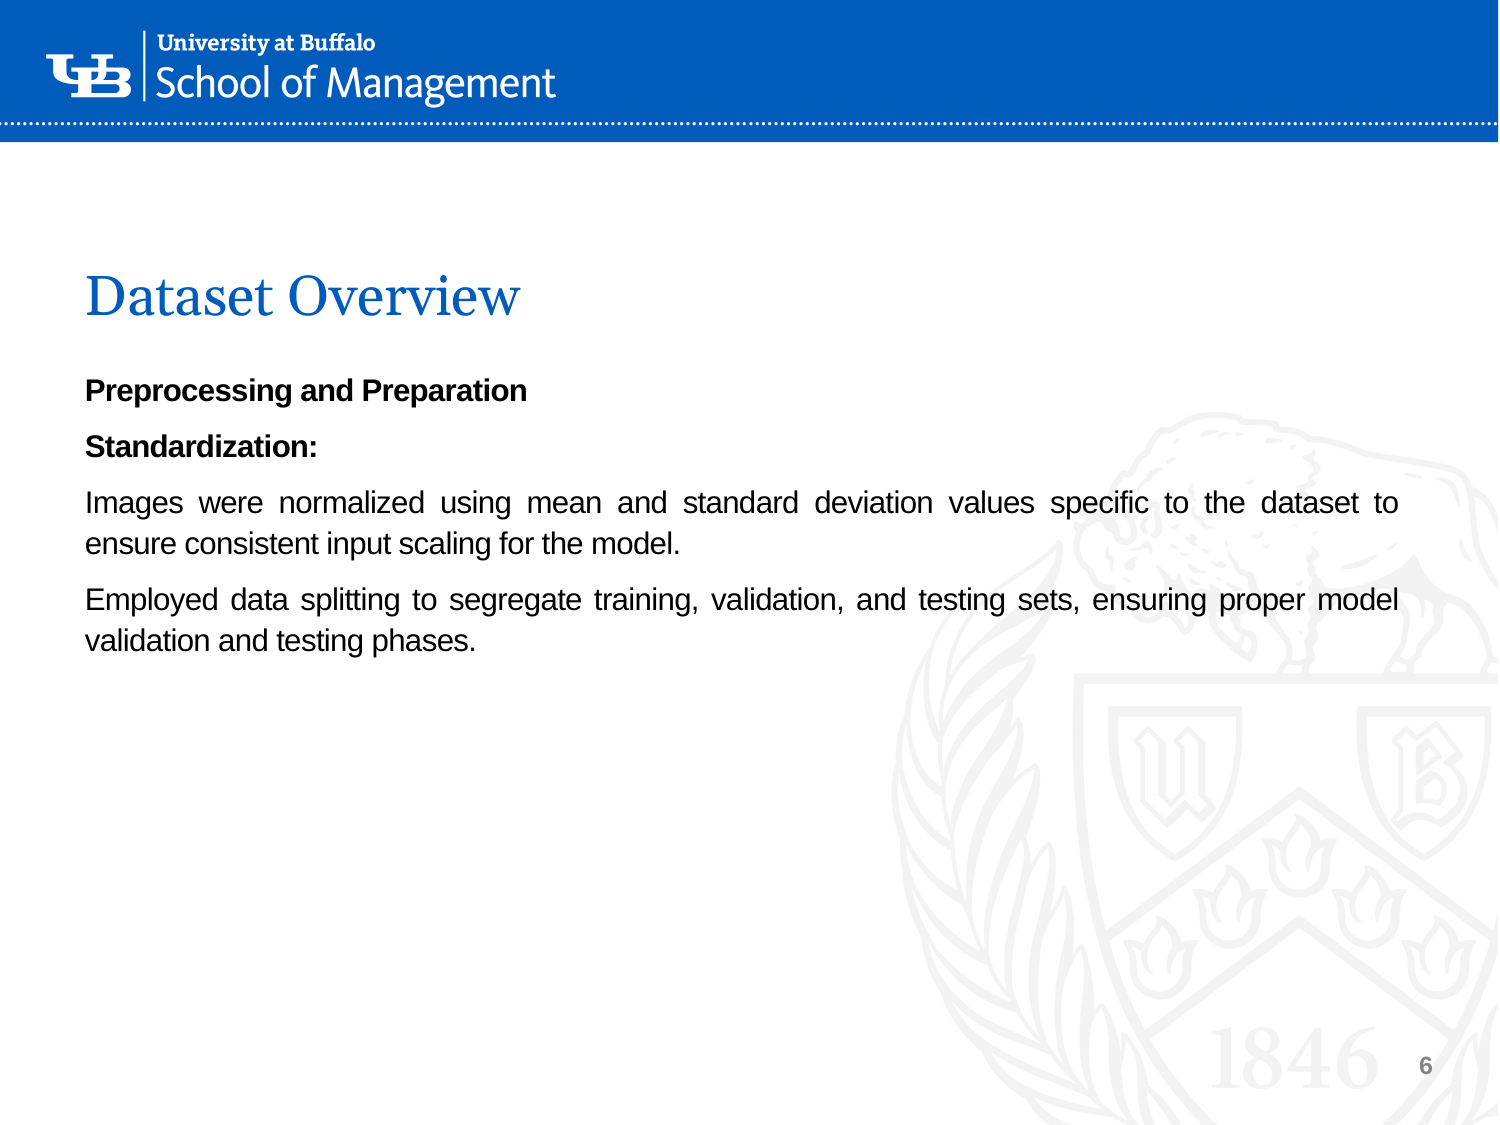

# Dataset Overview
Preprocessing and Preparation
Standardization:
Images were normalized using mean and standard deviation values specific to the dataset to ensure consistent input scaling for the model.
Employed data splitting to segregate training, validation, and testing sets, ensuring proper model validation and testing phases.